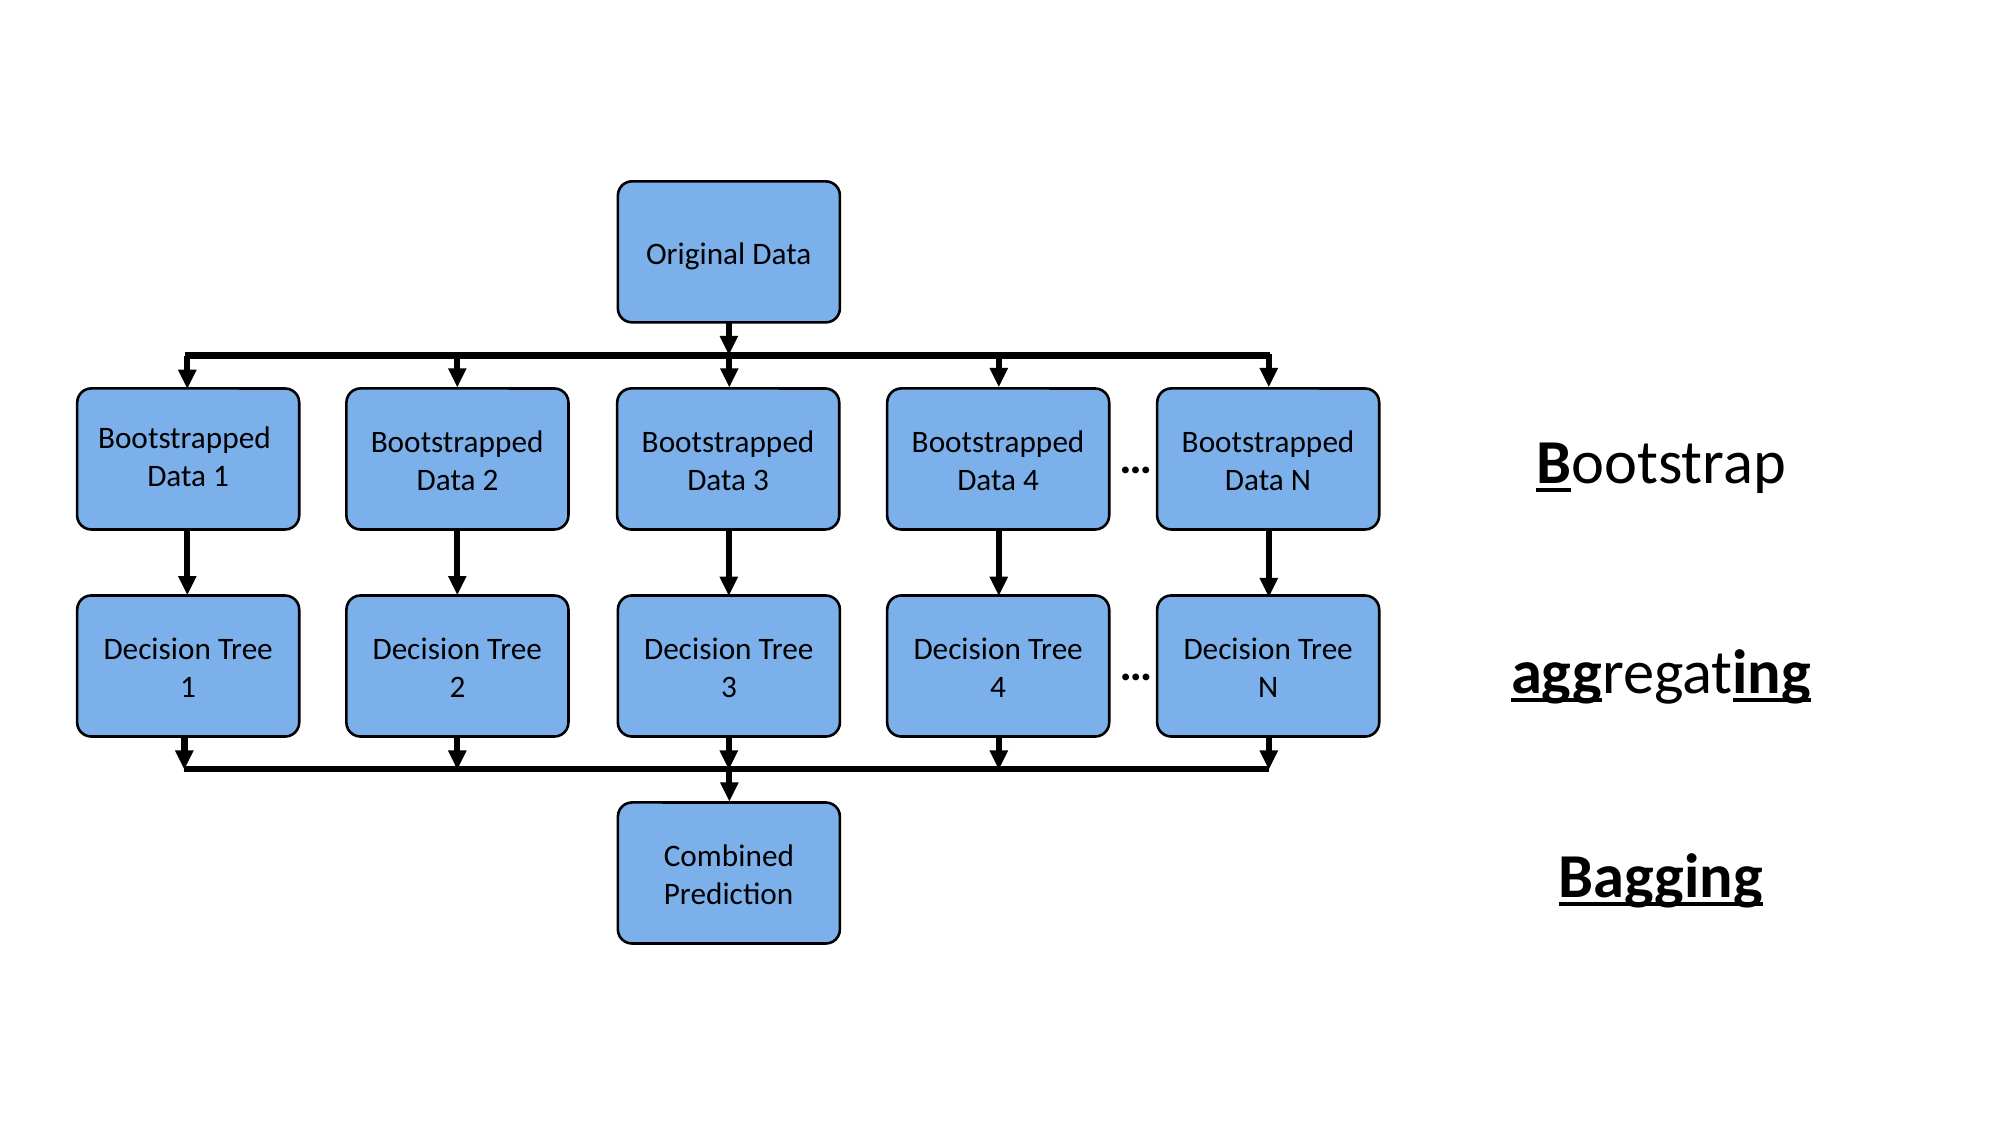

Original Data

Bootstrapped
Data 1

Bootstrapped Data 2
Bootstrapped Data 3
Bootstrapped Data 4
Bootstrapped Data N
…
Decision Tree 1
Decision Tree 2
Decision Tree 3
Decision Tree 4
Decision Tree N
…
Combined Prediction
Bootstrap
aggregating
Bagging